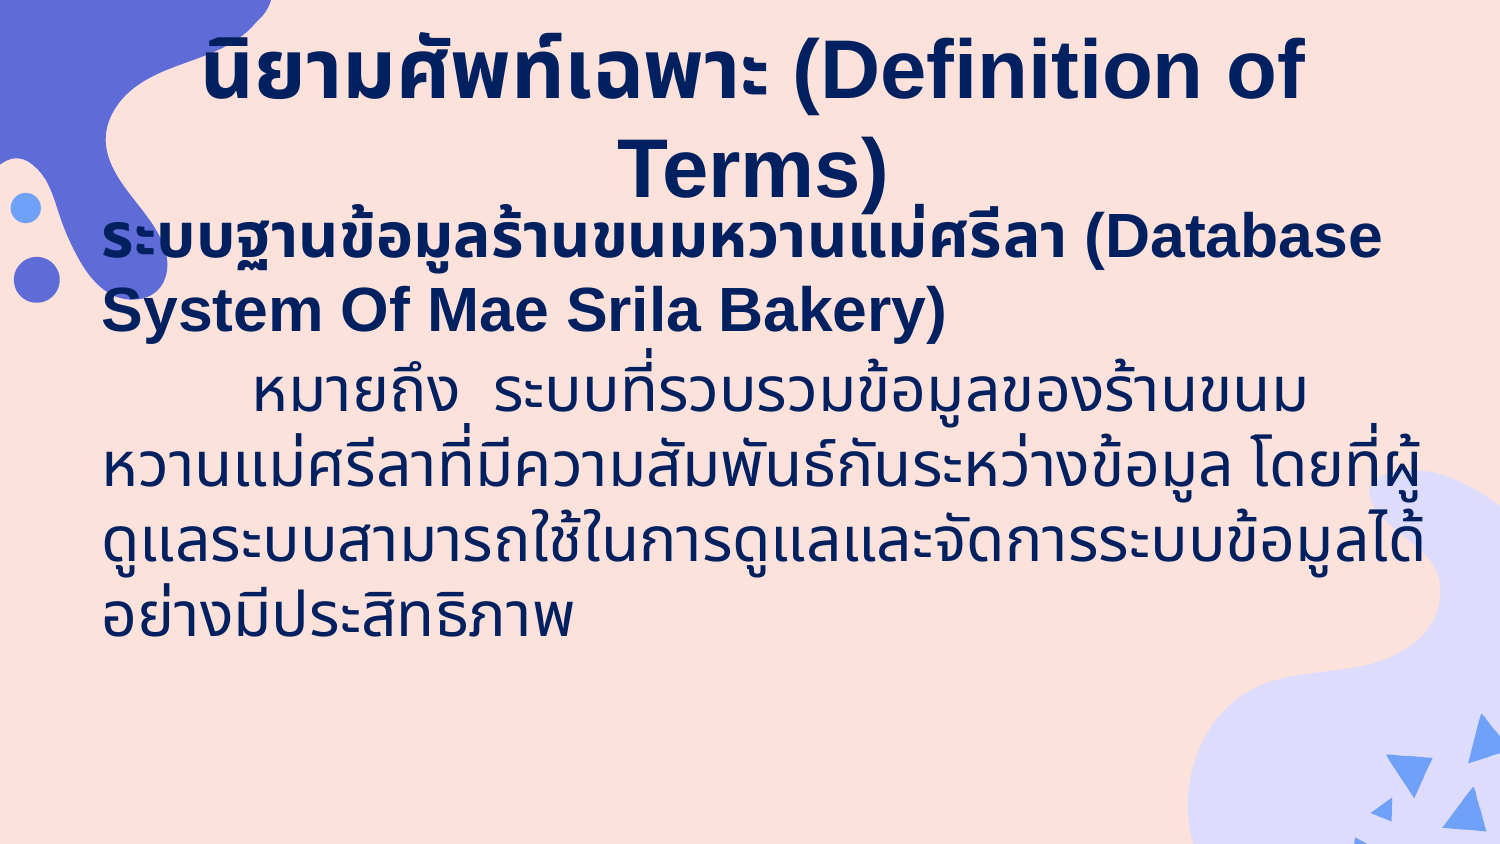

# นิยามศัพท์เฉพาะ (Definition of Terms)

ระบบฐานข้อมูลร้านขนมหวานแม่ศรีลา (Database System Of Mae Srila Bakery)
	หมายถึง  ระบบที่รวบรวมข้อมูลของร้านขนมหวานแม่ศรีลาที่มีความสัมพันธ์กันระหว่างข้อมูล โดยที่ผู้ดูแลระบบสามารถใช้ในการดูแลและจัดการระบบข้อมูลได้อย่างมีประสิทธิภาพ